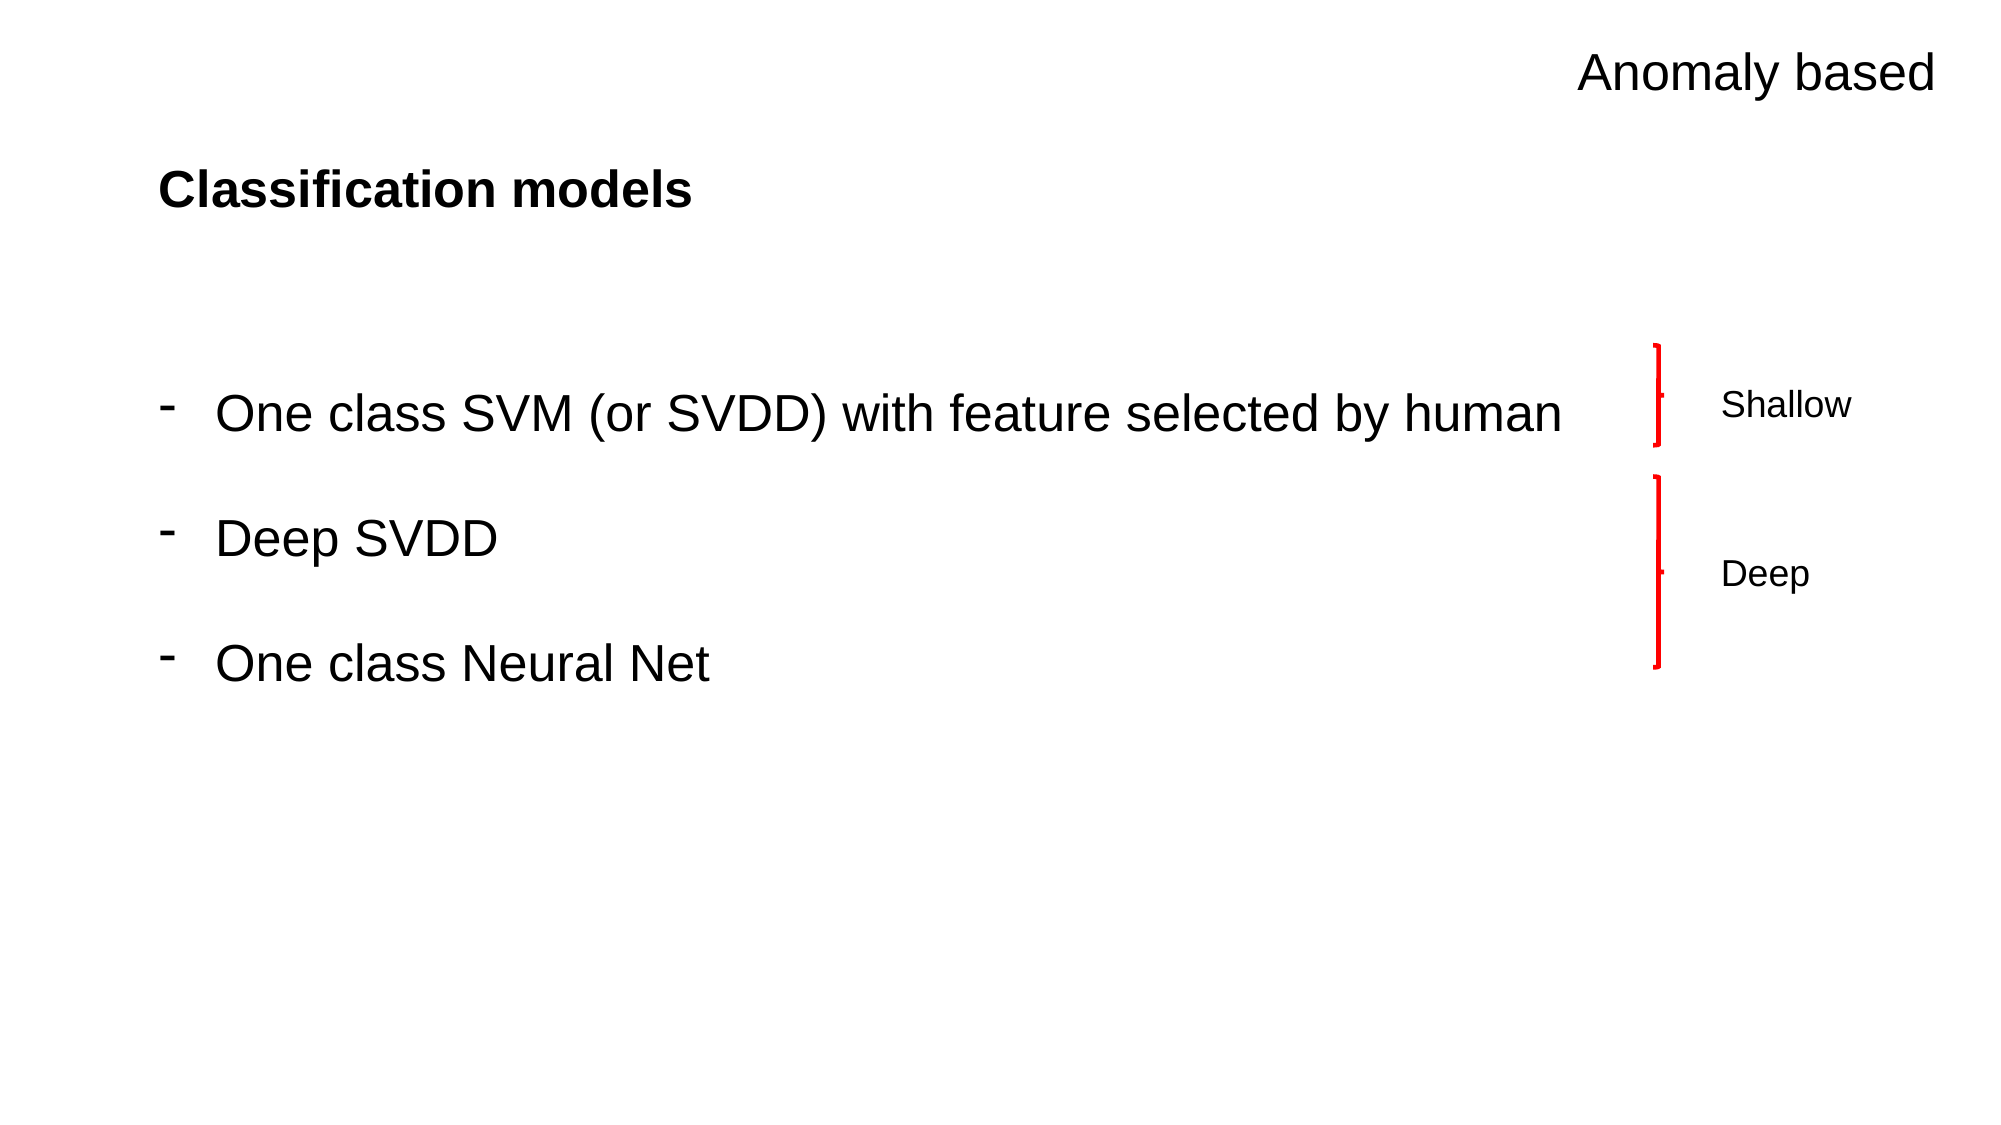

Anomaly based
Classification models

One class SVM (or SVDD) with feature selected by human

Deep SVDD

One class Neural Net

Shallow

Deep